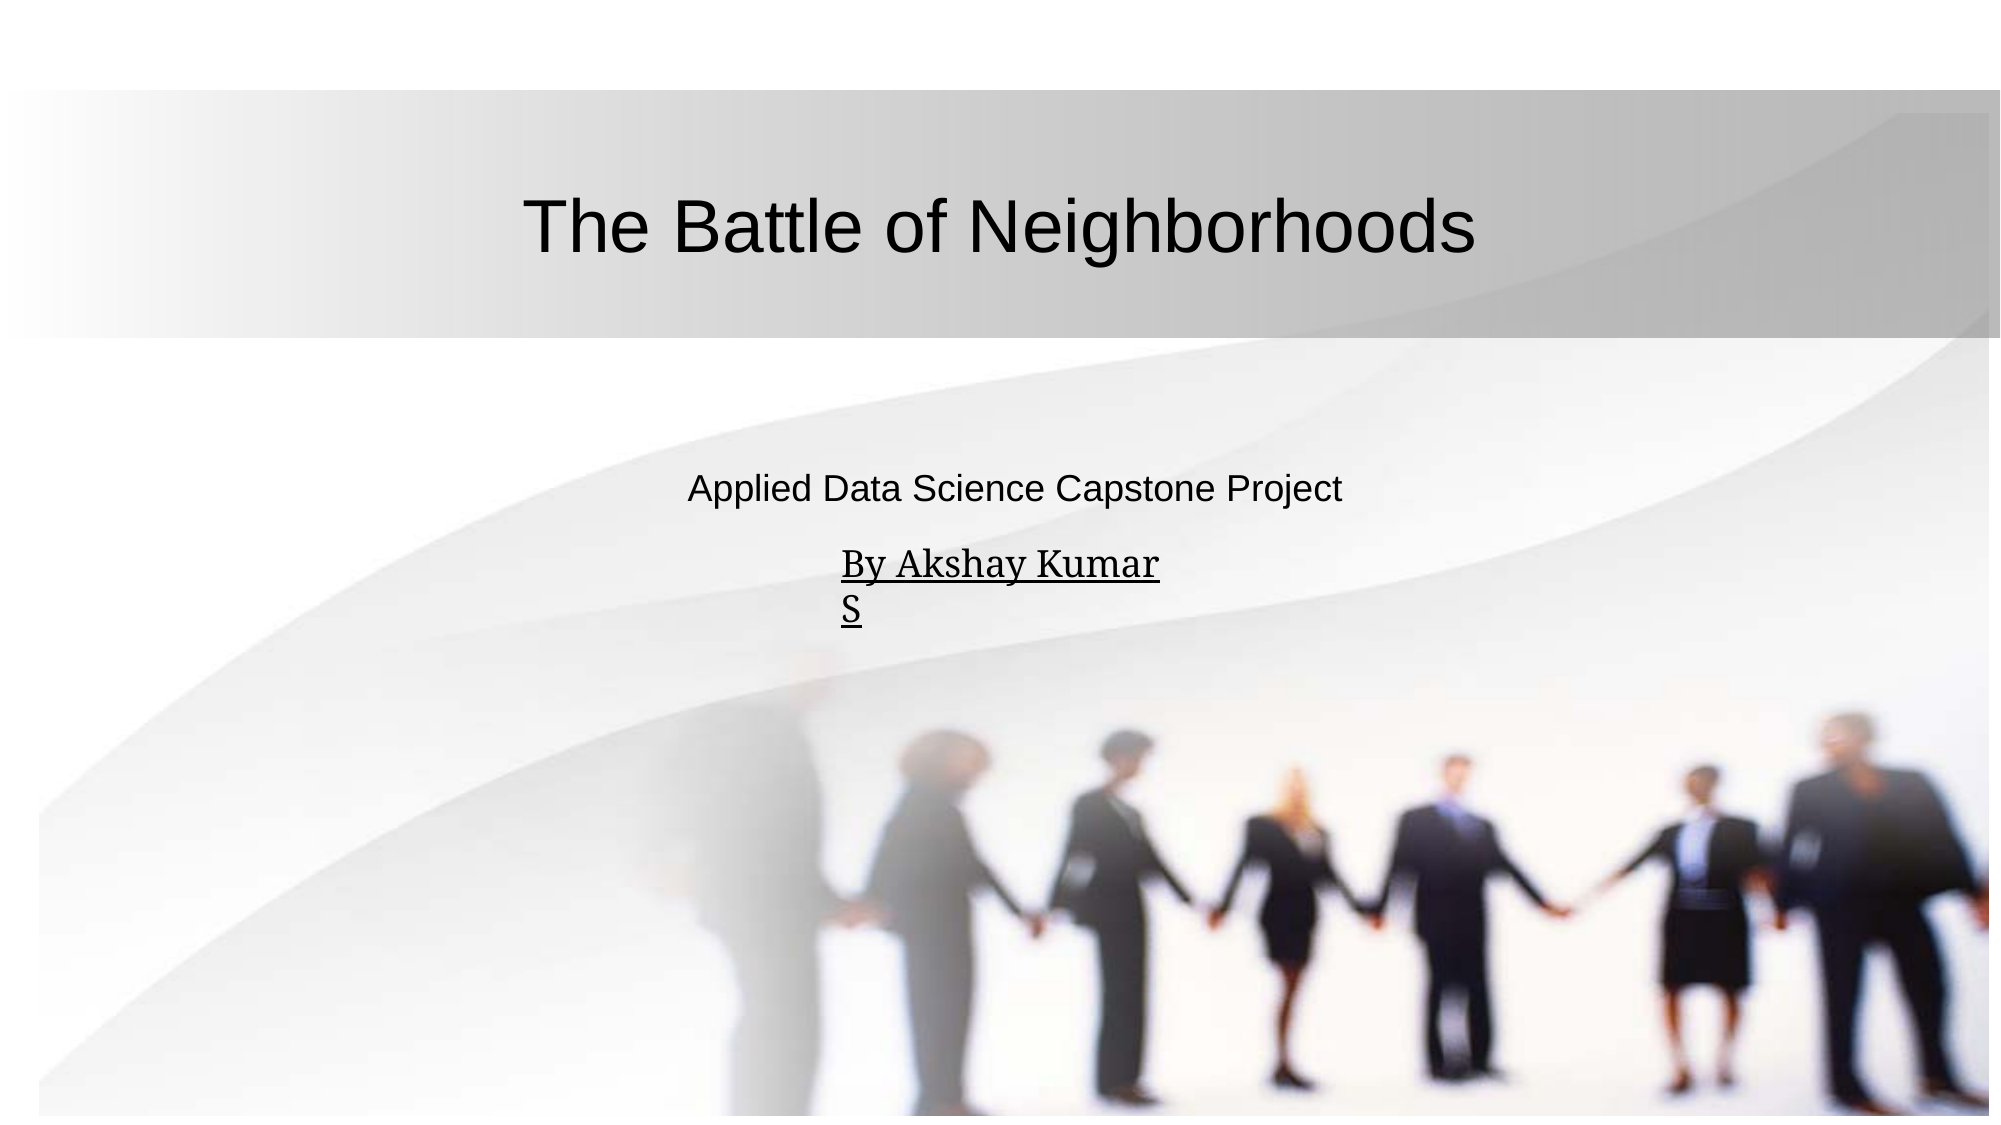

# The Battle of Neighborhoods
Applied Data Science Capstone Project
By Akshay Kumar S